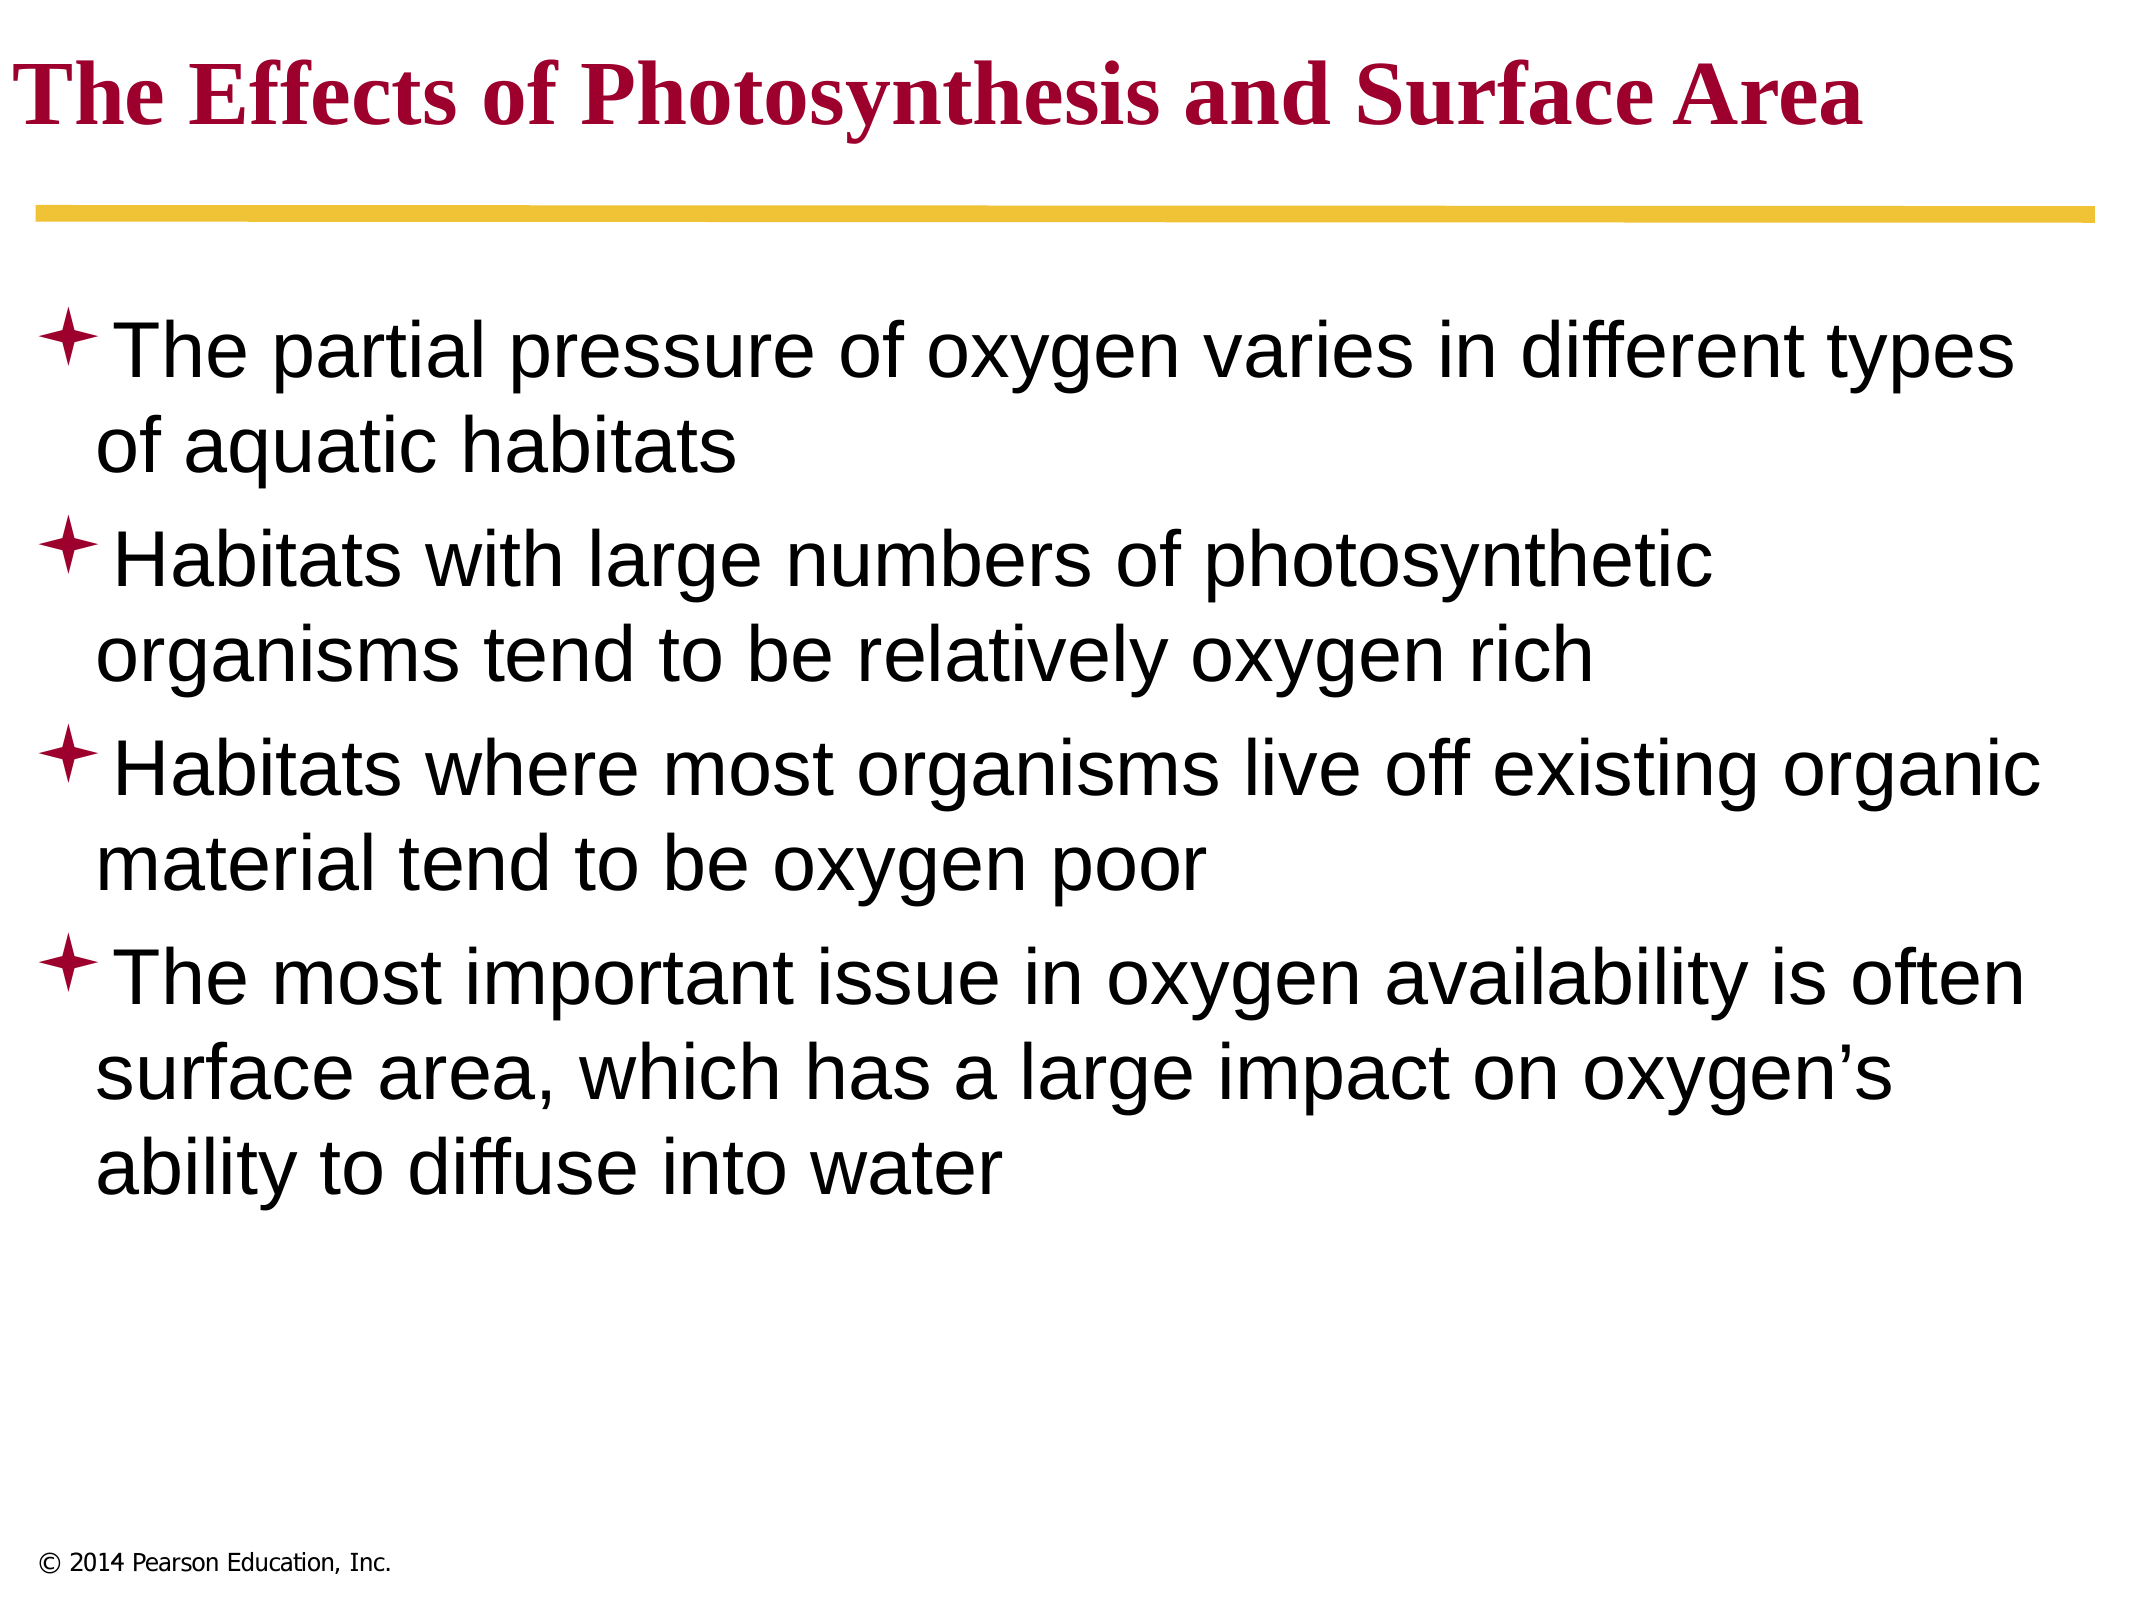

The Effects of Photosynthesis and Surface Area

The partial pressure of oxygen varies in different types of aquatic habitats
Habitats with large numbers of photosynthetic organisms tend to be relatively oxygen rich
Habitats where most organisms live off existing organic material tend to be oxygen poor
The most important issue in oxygen availability is often surface area, which has a large impact on oxygen’s ability to diffuse into water